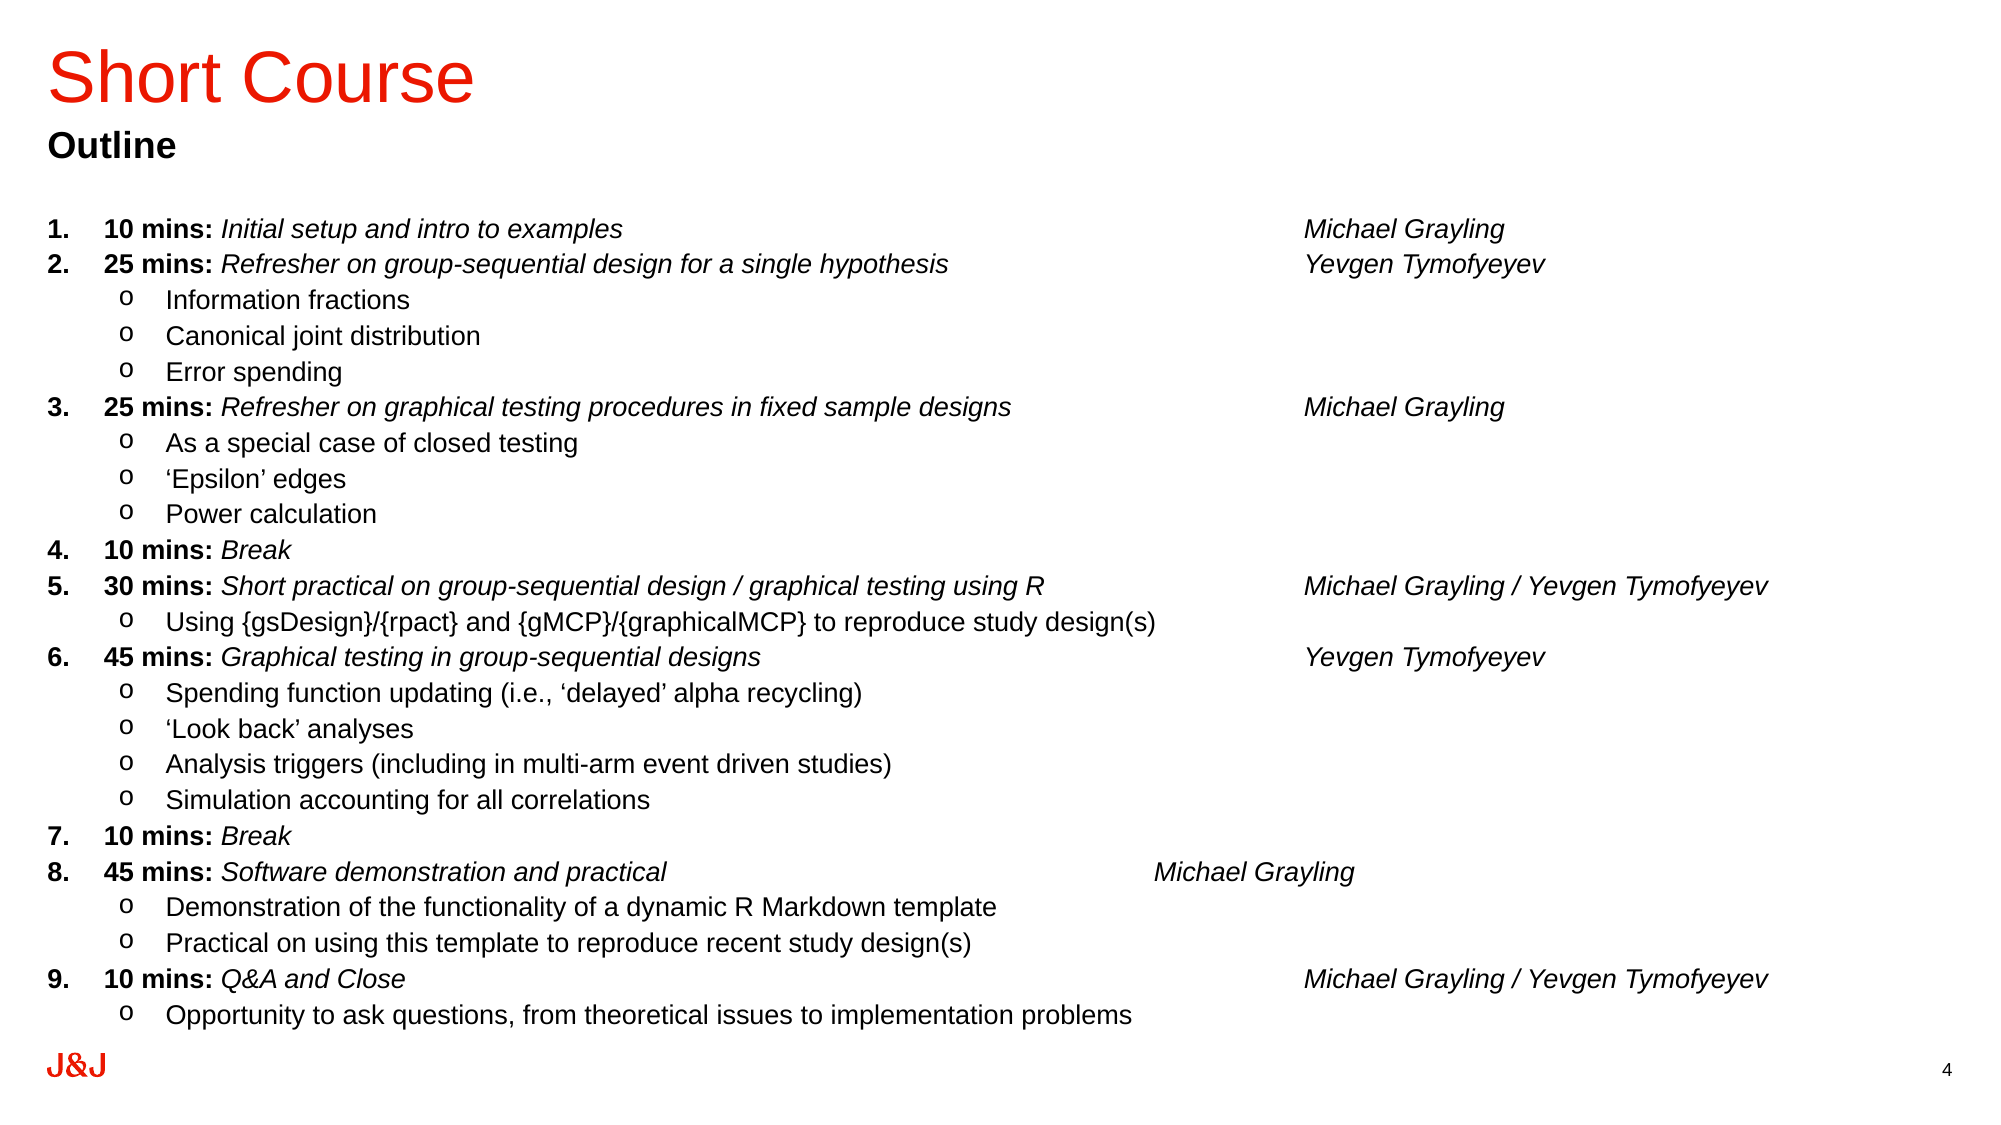

# Short Course
Outline
10 mins: Initial setup and intro to examples					Michael Grayling
25 mins: Refresher on group-sequential design for a single hypothesis			Yevgen Tymofyeyev
Information fractions
Canonical joint distribution
Error spending
25 mins: Refresher on graphical testing procedures in fixed sample designs		Michael Grayling
As a special case of closed testing
‘Epsilon’ edges
Power calculation
10 mins: Break
30 mins: Short practical on group-sequential design / graphical testing using R		Michael Grayling / Yevgen Tymofyeyev
Using {gsDesign}/{rpact} and {gMCP}/{graphicalMCP} to reproduce study design(s)
45 mins: Graphical testing in group-sequential designs				Yevgen Tymofyeyev
Spending function updating (i.e., ‘delayed’ alpha recycling)
‘Look back’ analyses
Analysis triggers (including in multi-arm event driven studies)
Simulation accounting for all correlations
10 mins: Break
45 mins: Software demonstration and practical				Michael Grayling
Demonstration of the functionality of a dynamic R Markdown template
Practical on using this template to reproduce recent study design(s)
10 mins: Q&A and Close						Michael Grayling / Yevgen Tymofyeyev
Opportunity to ask questions, from theoretical issues to implementation problems

4